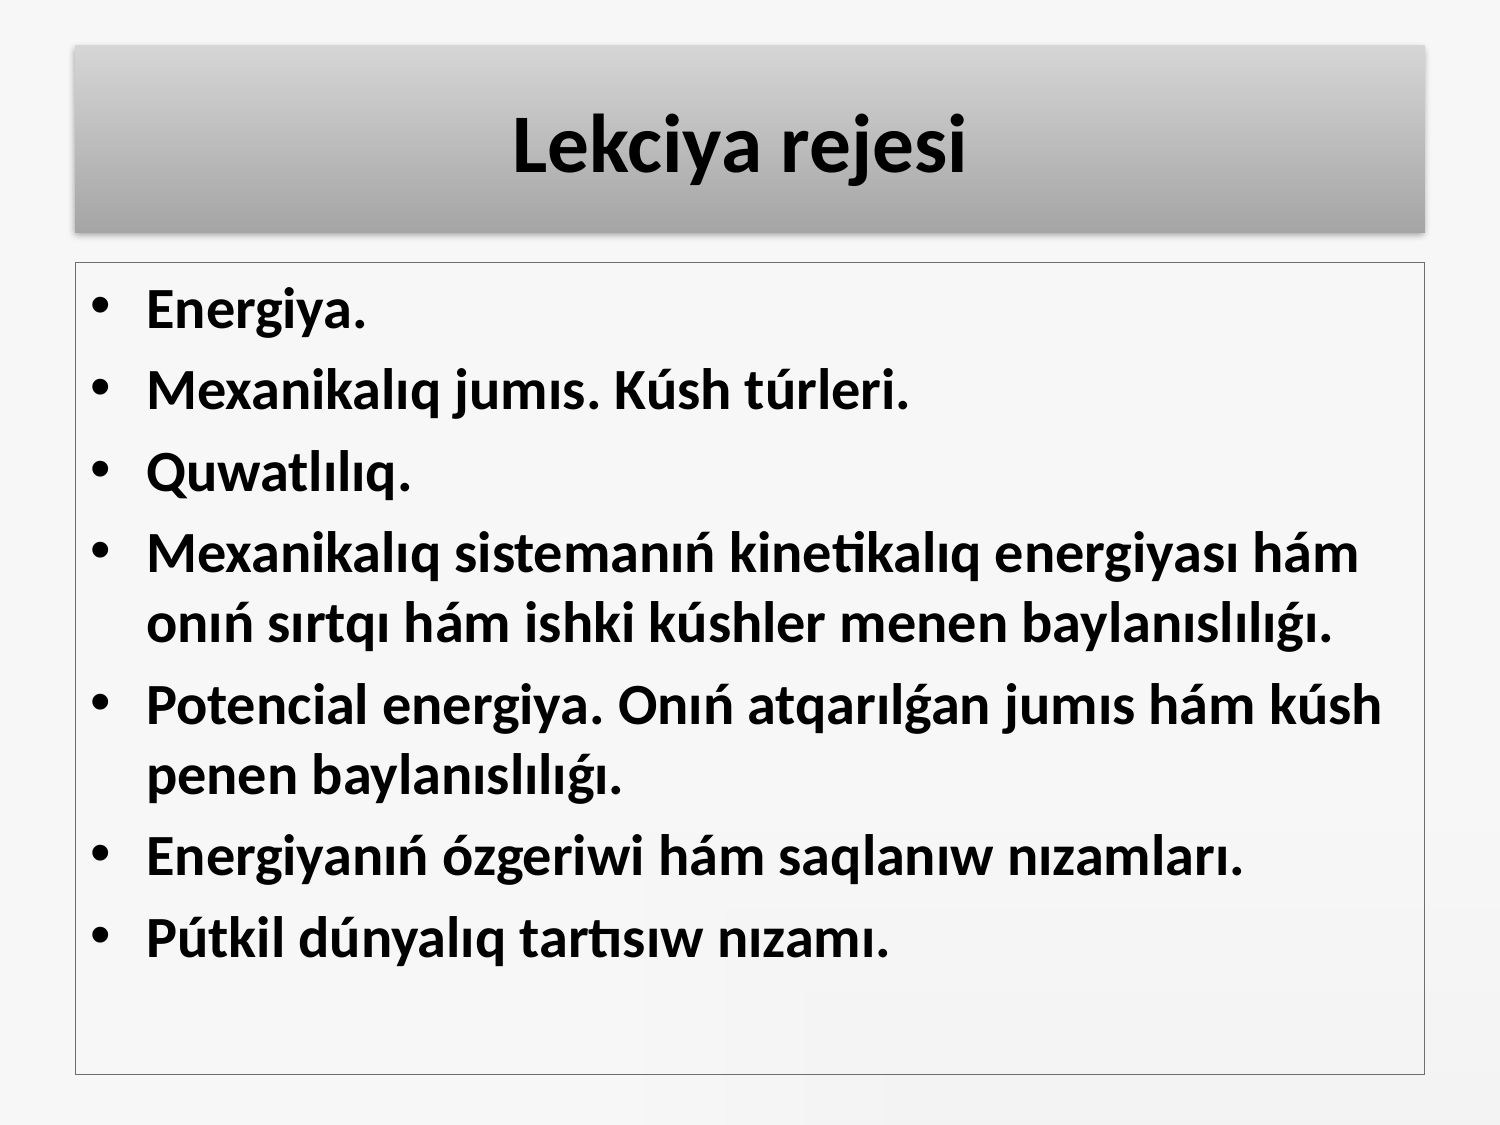

# Lekciya rejesi
Energiya.
Mexanikalıq jumıs. Kúsh túrleri.
Quwatlılıq.
Mexanikalıq sistemanıń kinetikalıq energiyası hám onıń sırtqı hám ishki kúshler menen baylanıslılıǵı.
Potencial energiya. Onıń atqarılǵan jumıs hám kúsh penen baylanıslılıǵı.
Energiyanıń ózgeriwi hám saqlanıw nızamları.
Pútkil dúnyalıq tartısıw nızamı.